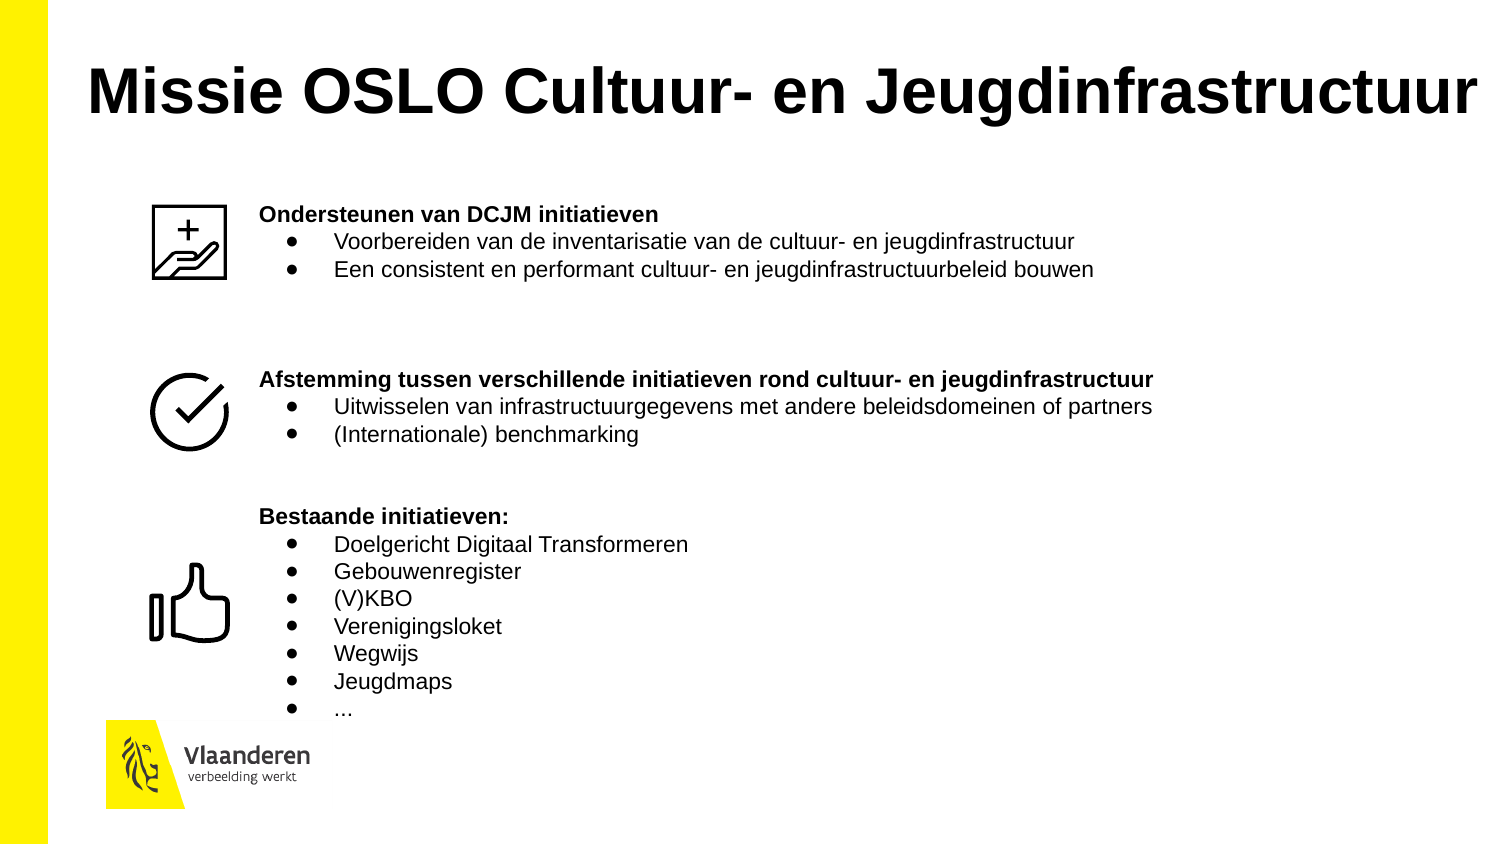

Missie OSLO Cultuur- en Jeugdinfrastructuur
Ondersteunen van DCJM initiatieven
Voorbereiden van de inventarisatie van de cultuur- en jeugdinfrastructuur
Een consistent en performant cultuur- en jeugdinfrastructuurbeleid bouwen

Afstemming tussen verschillende initiatieven rond cultuur- en jeugdinfrastructuur
Uitwisselen van infrastructuurgegevens met andere beleidsdomeinen of partners
(Internationale) benchmarking

Bestaande initiatieven:
Doelgericht Digitaal Transformeren
Gebouwenregister
(V)KBO
Verenigingsloket
Wegwijs
Jeugdmaps
...